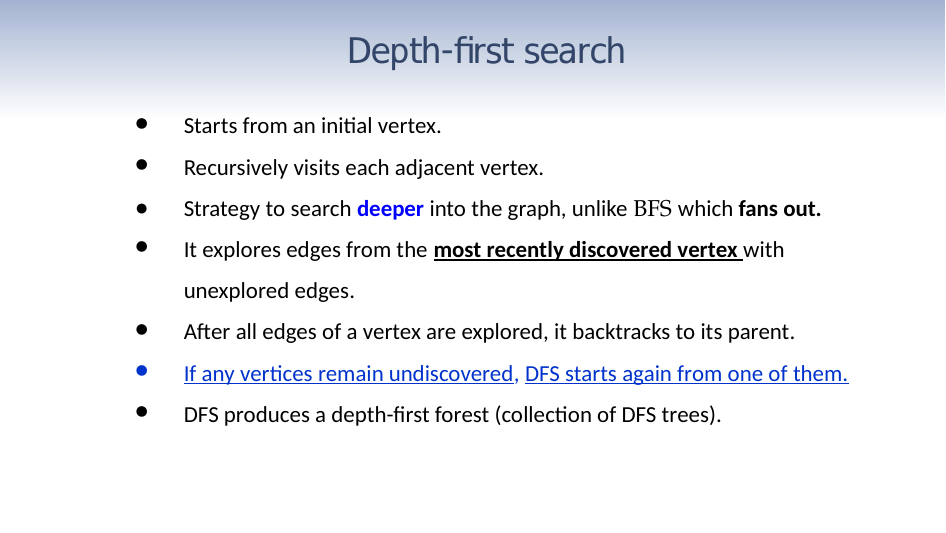

Depth-first search
Starts from an initial vertex.
Recursively visits each adjacent vertex.
Strategy to search deeper into the graph, unlike BFS which fans out.
It explores edges from the most recently discovered vertex with unexplored edges.
After all edges of a vertex are explored, it backtracks to its parent.
If any vertices remain undiscovered, DFS starts again from one of them.
DFS produces a depth-first forest (collection of DFS trees).